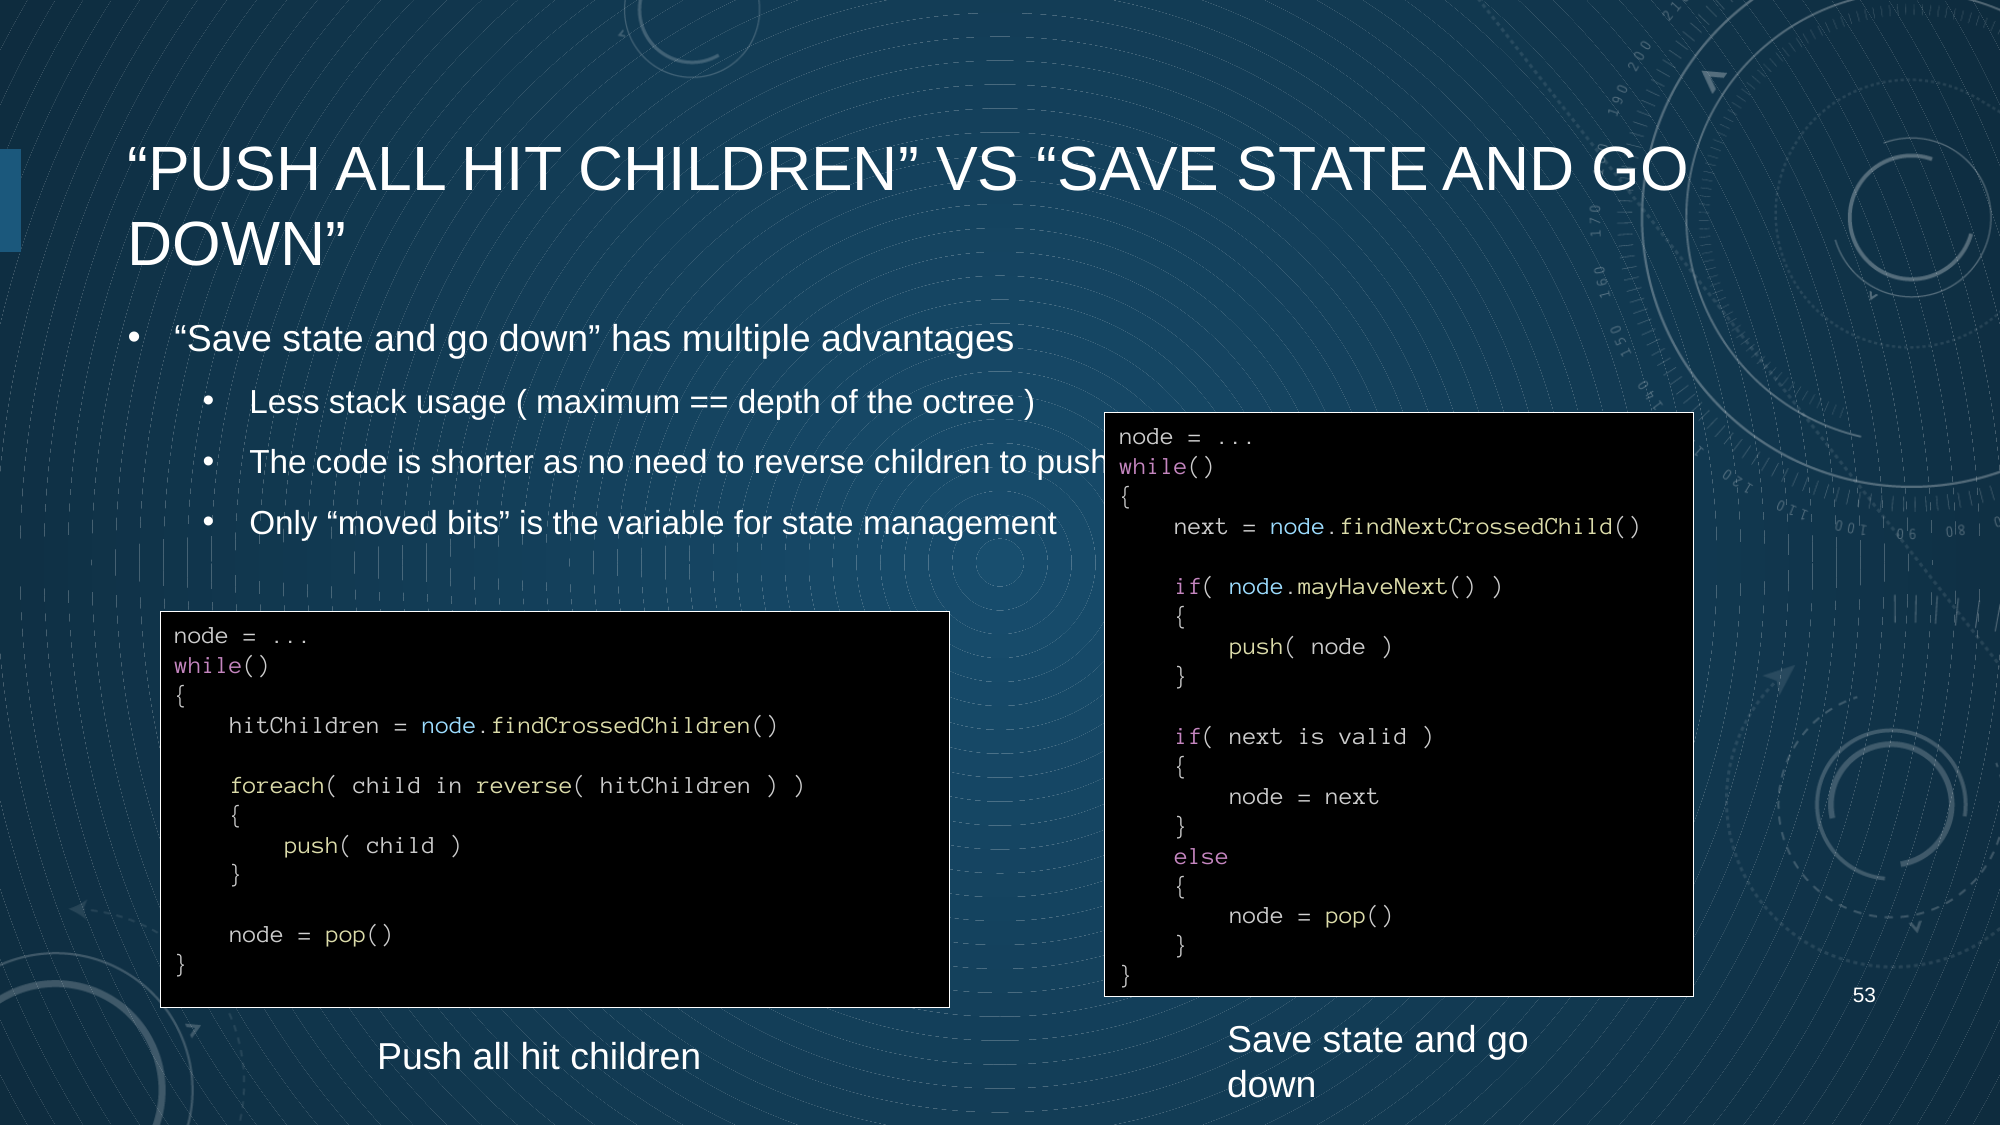

# “Push all Hit Children” VS “save state and go down”
“Save state and go down” has multiple advantages
Less stack usage ( maximum == depth of the octree )
The code is shorter as no need to reverse children to push
Only “moved bits” is the variable for state management
node = ...
while()
{
    next = node.findNextCrossedChild()
    if( node.mayHaveNext() )
    {
        push( node )
    }
    if( next is valid )
    {
        node = next
    }
    else
    {
        node = pop()
    }
}
node = ...
while()
{
    hitChildren = node.findCrossedChildren()
    foreach( child in reverse( hitChildren ) )
    {
        push( child )
    }
    node = pop()
}

53
Save state and go down
Push all hit children